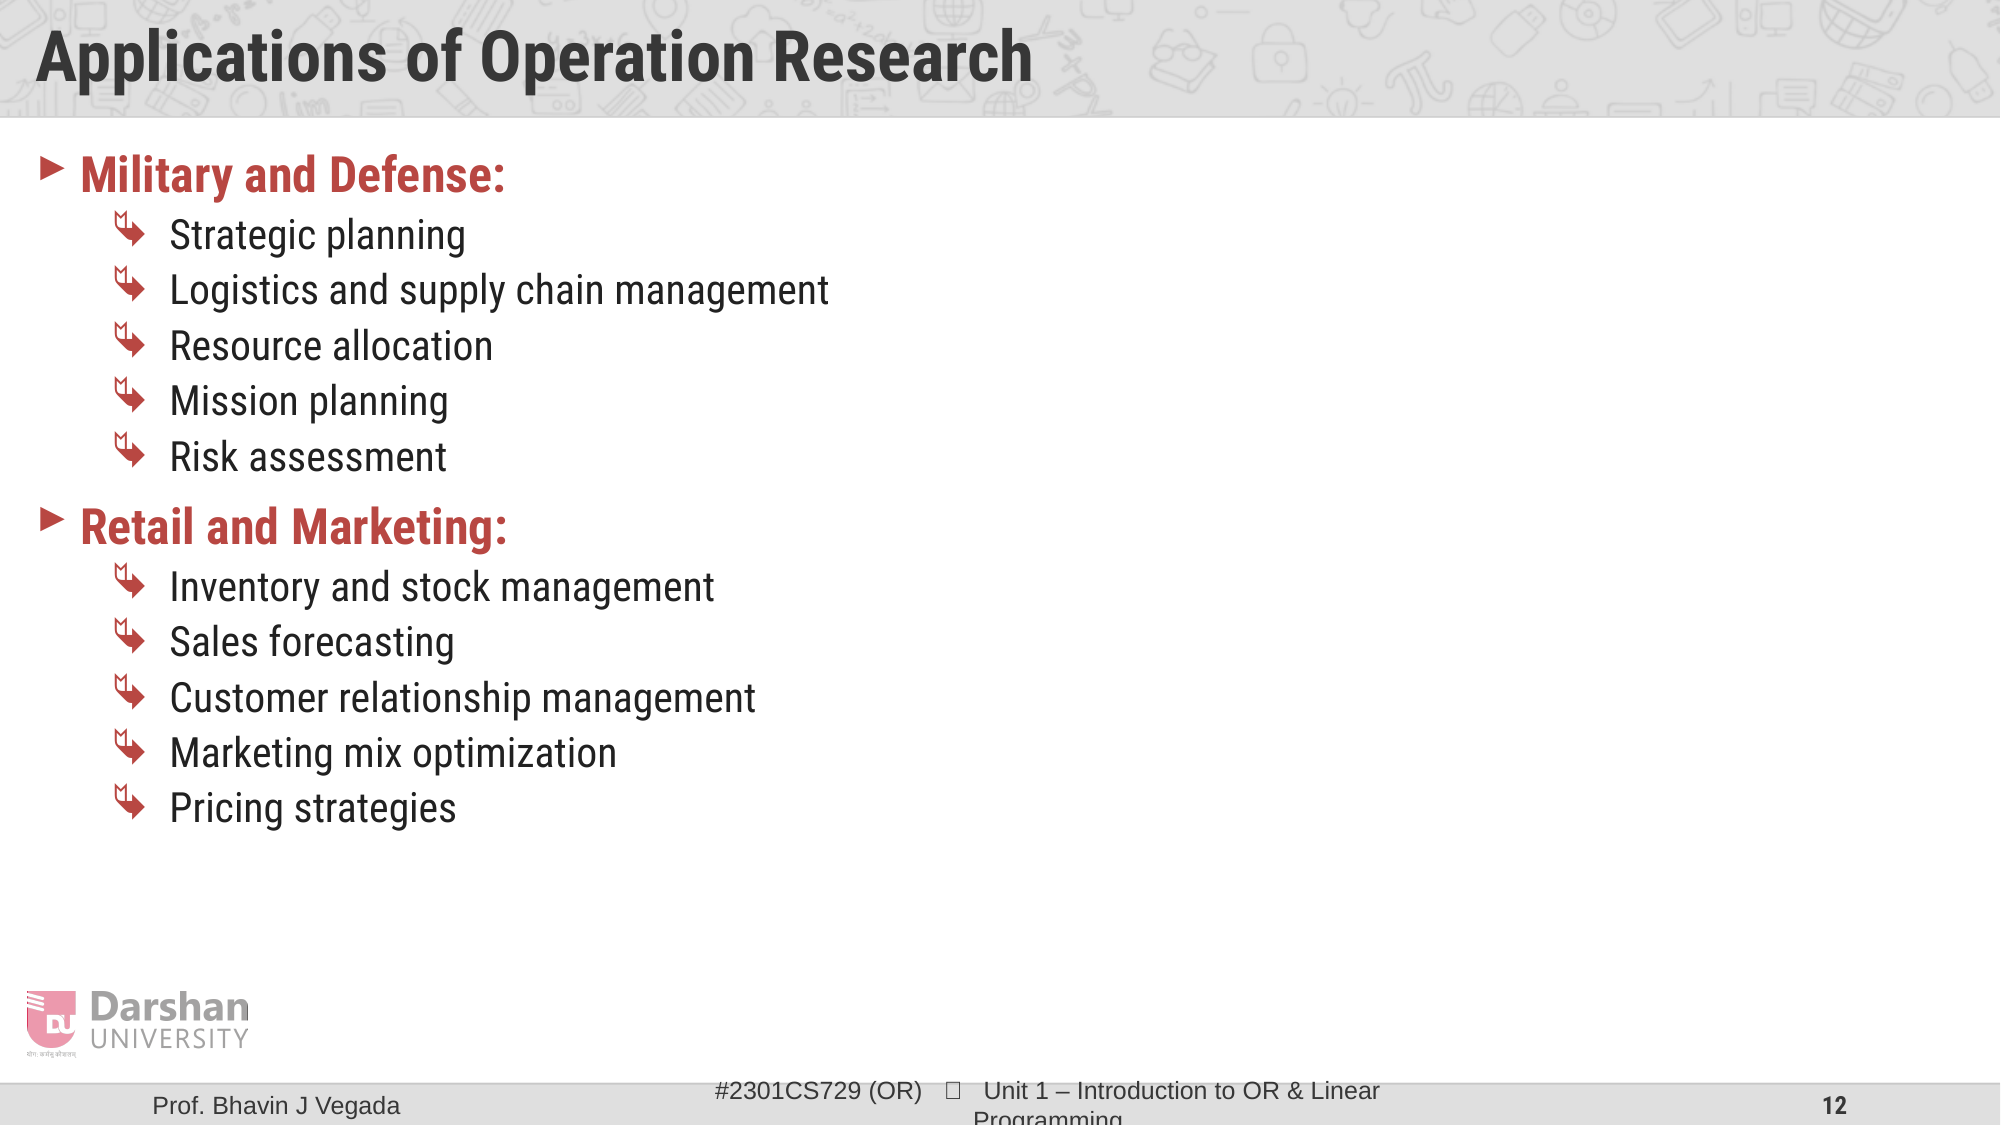

# Applications of Operation Research
Military and Defense:
Strategic planning
Logistics and supply chain management
Resource allocation
Mission planning
Risk assessment
Retail and Marketing:
Inventory and stock management
Sales forecasting
Customer relationship management
Marketing mix optimization
Pricing strategies